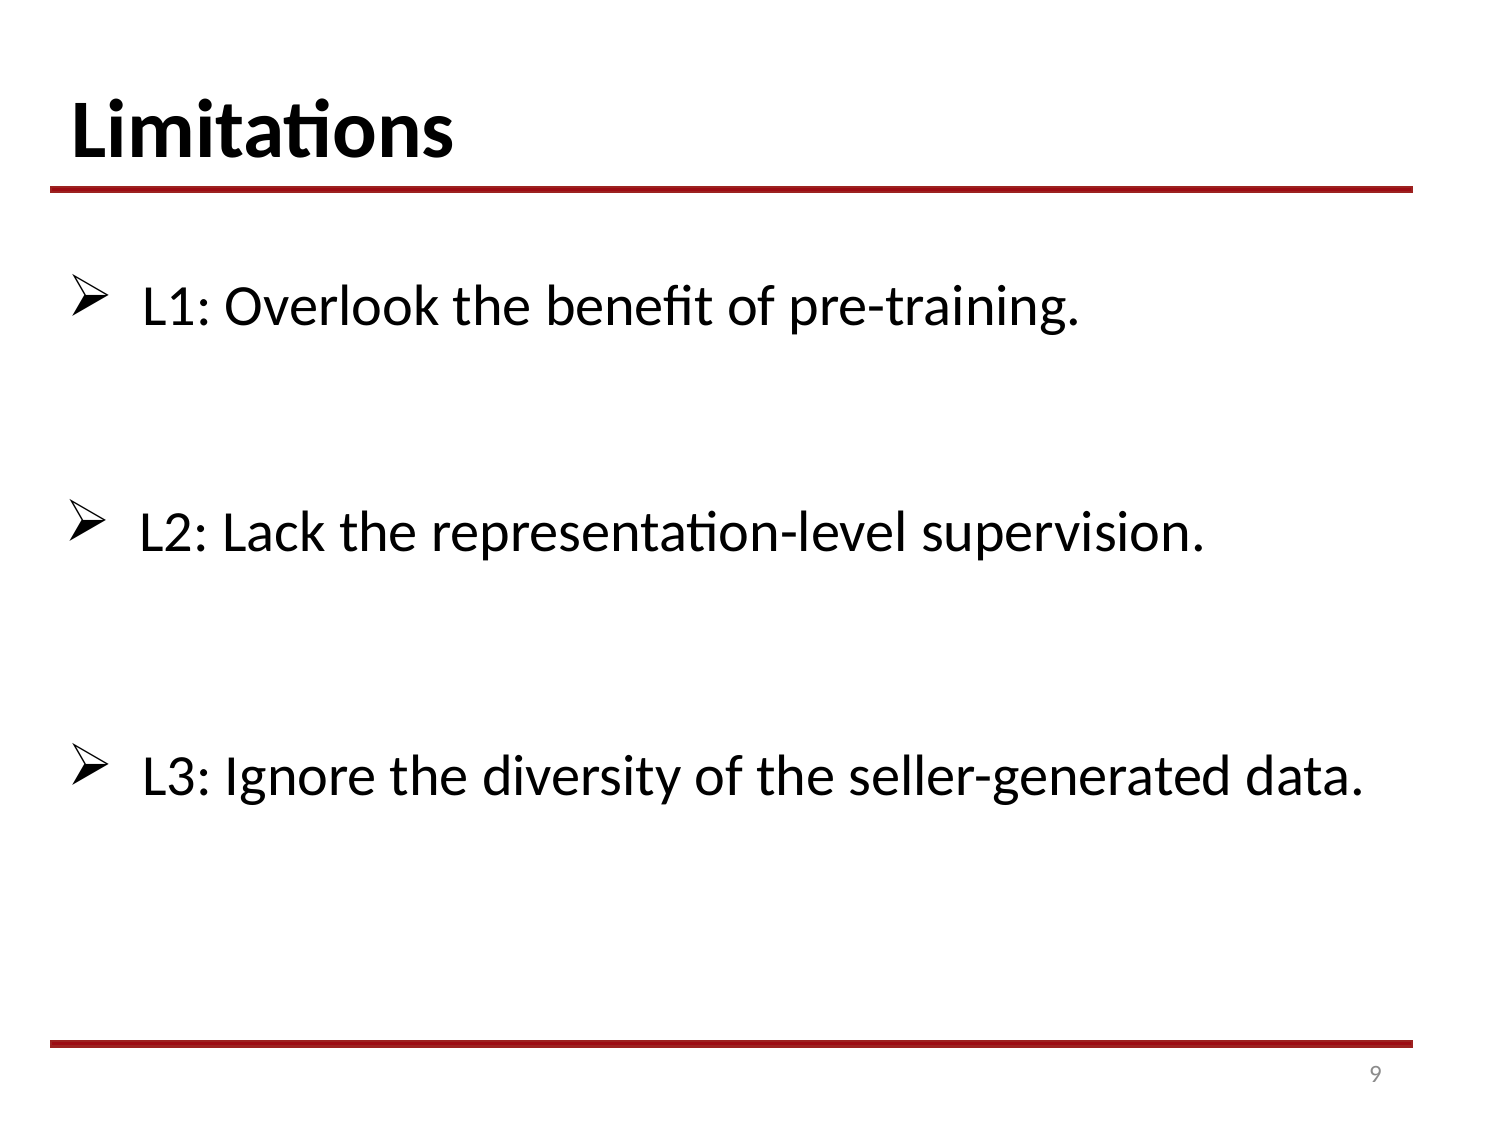

Limitations

L1: Overlook the benefit of pre-training.
L2: Lack the representation-level supervision.
L3: Ignore the diversity of the seller-generated data.

9